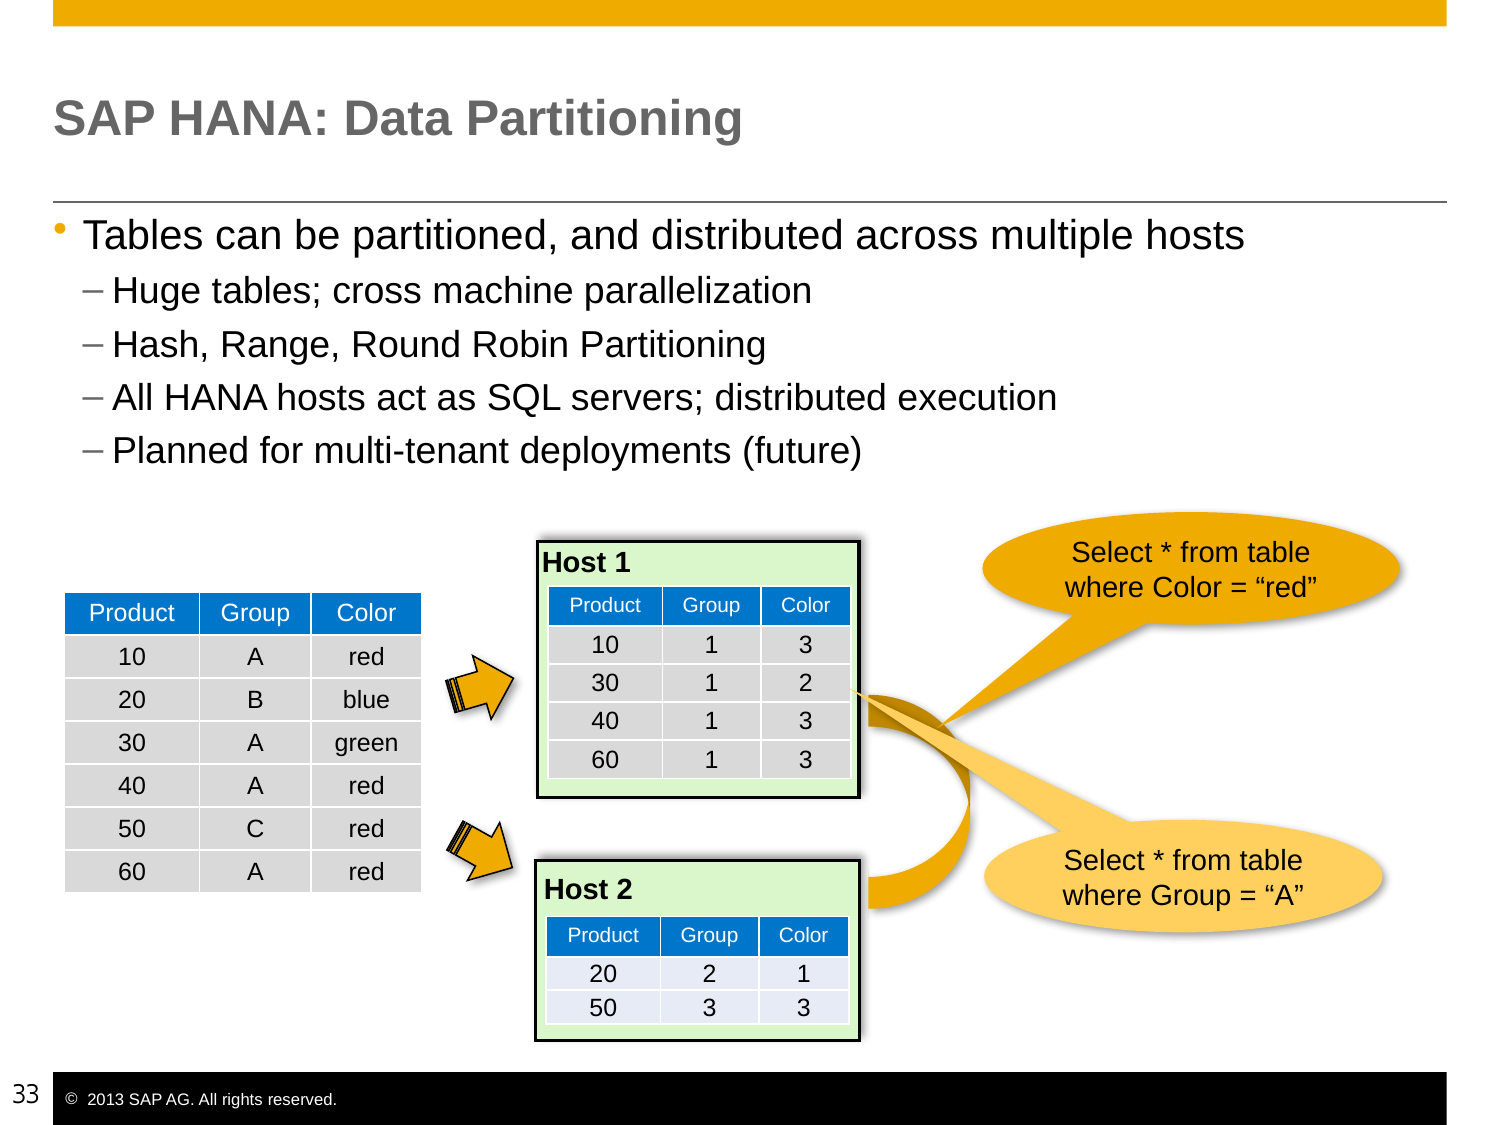

# SAP HANA: Data Partitioning
Tables can be partitioned, and distributed across multiple hosts
Huge tables; cross machine parallelization
Hash, Range, Round Robin Partitioning
All HANA hosts act as SQL servers; distributed execution
Planned for multi-tenant deployments (future)

Select * from table where Color = “red”
Host 1

| Product | Group | Color |
| --- | --- | --- |
| 10 | 1 | 3 |
| 30 | 1 | 2 |
| 40 | 1 | 3 |
| 60 | 1 | 3 |
| Product | Group | Color |
| --- | --- | --- |
| 10 | A | red |
| 20 | B | blue |
| 30 | A | green |
| 40 | A | red |
| 50 | C | red |
| 60 | A | red |

Select * from table where Group = “A”

Host 2
| Product | Group | Color |
| --- | --- | --- |
| 20 | 2 | 1 |
| 50 | 3 | 3 |
33